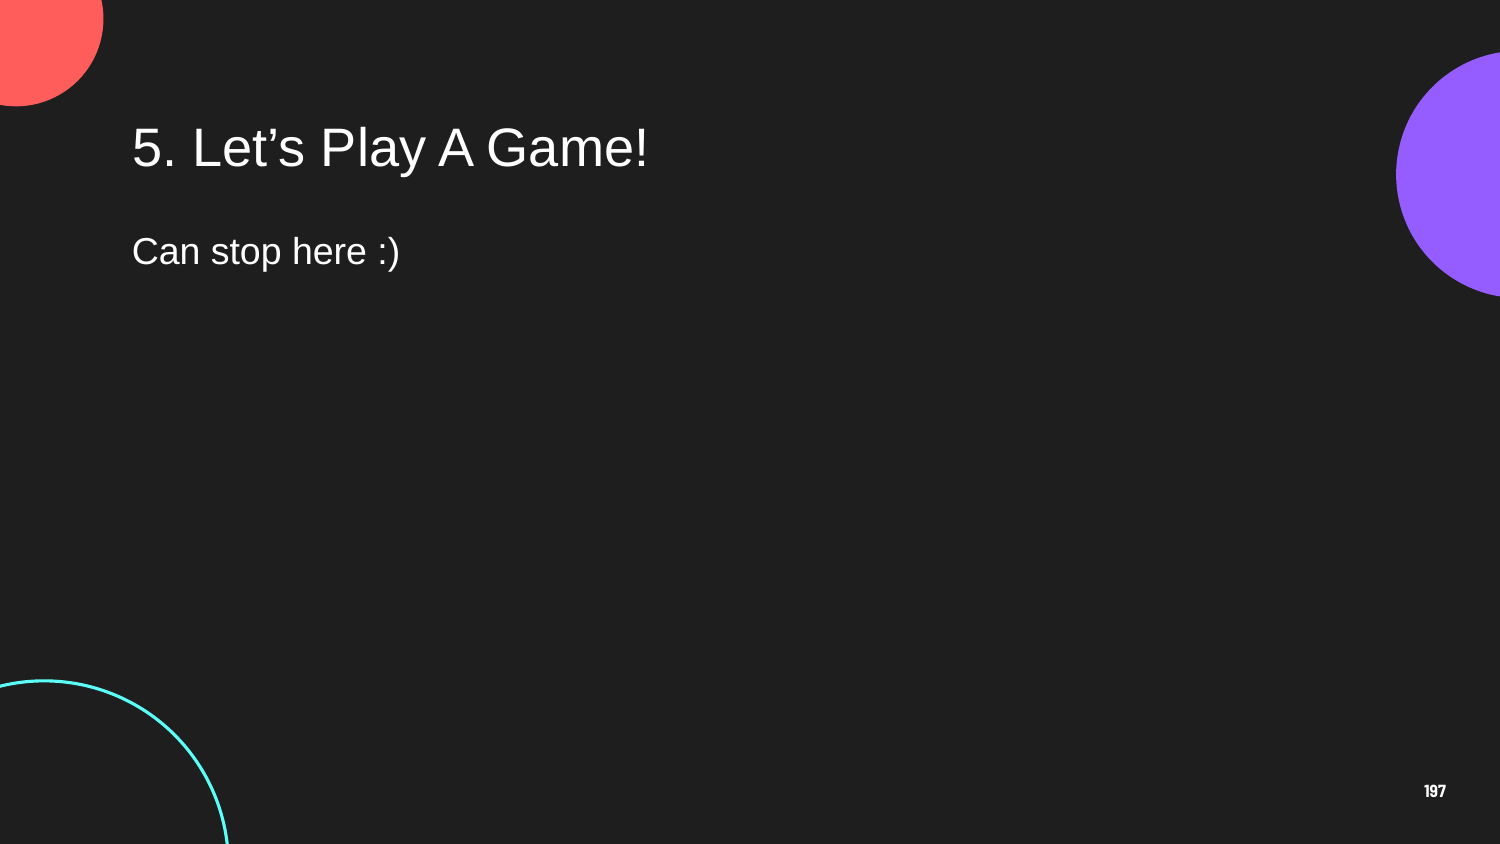

5. Let’s Play A Game!

Can stop here :)
197